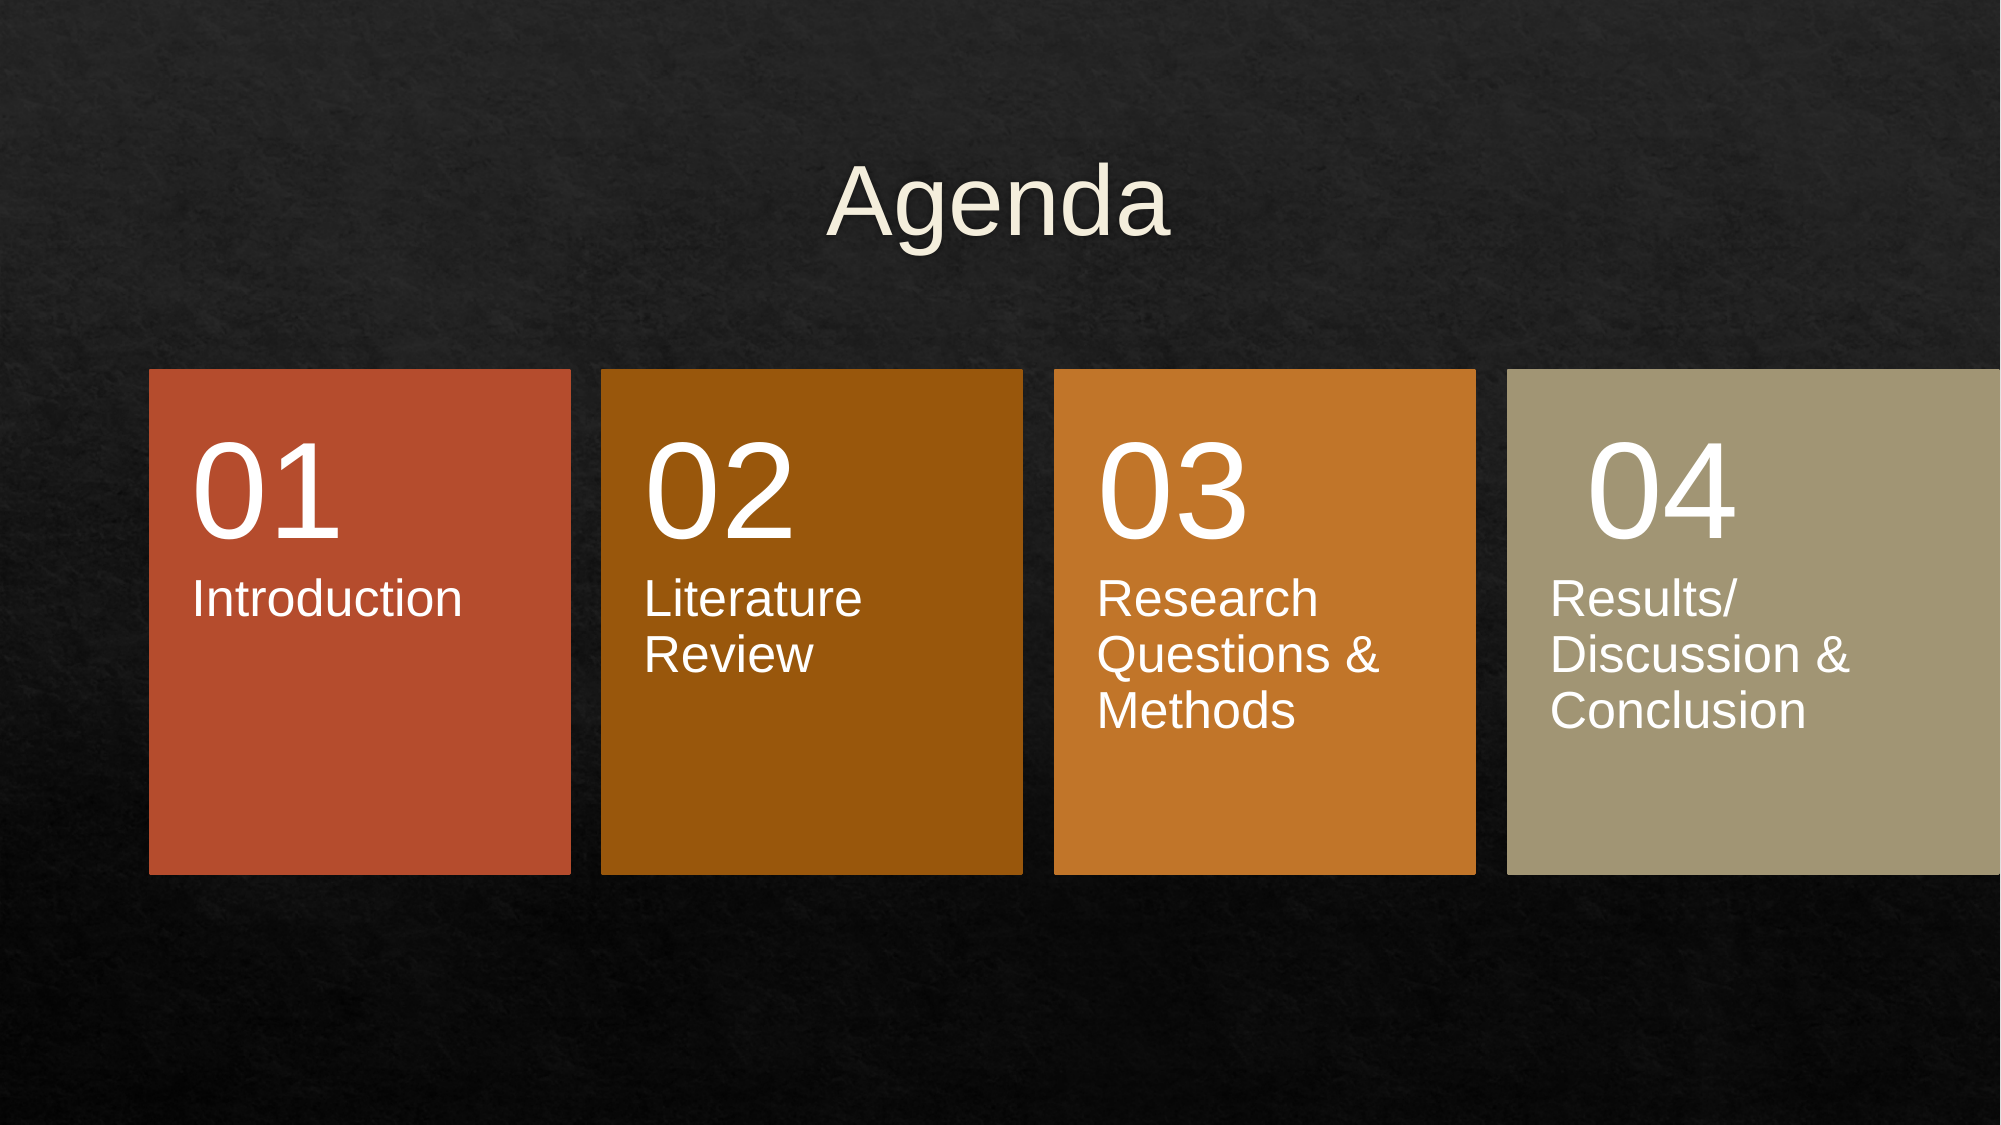

# Agenda
Introduction
01
Literature Review
02
Research Questions & Methods
03
Results/Discussion & Conclusion
04